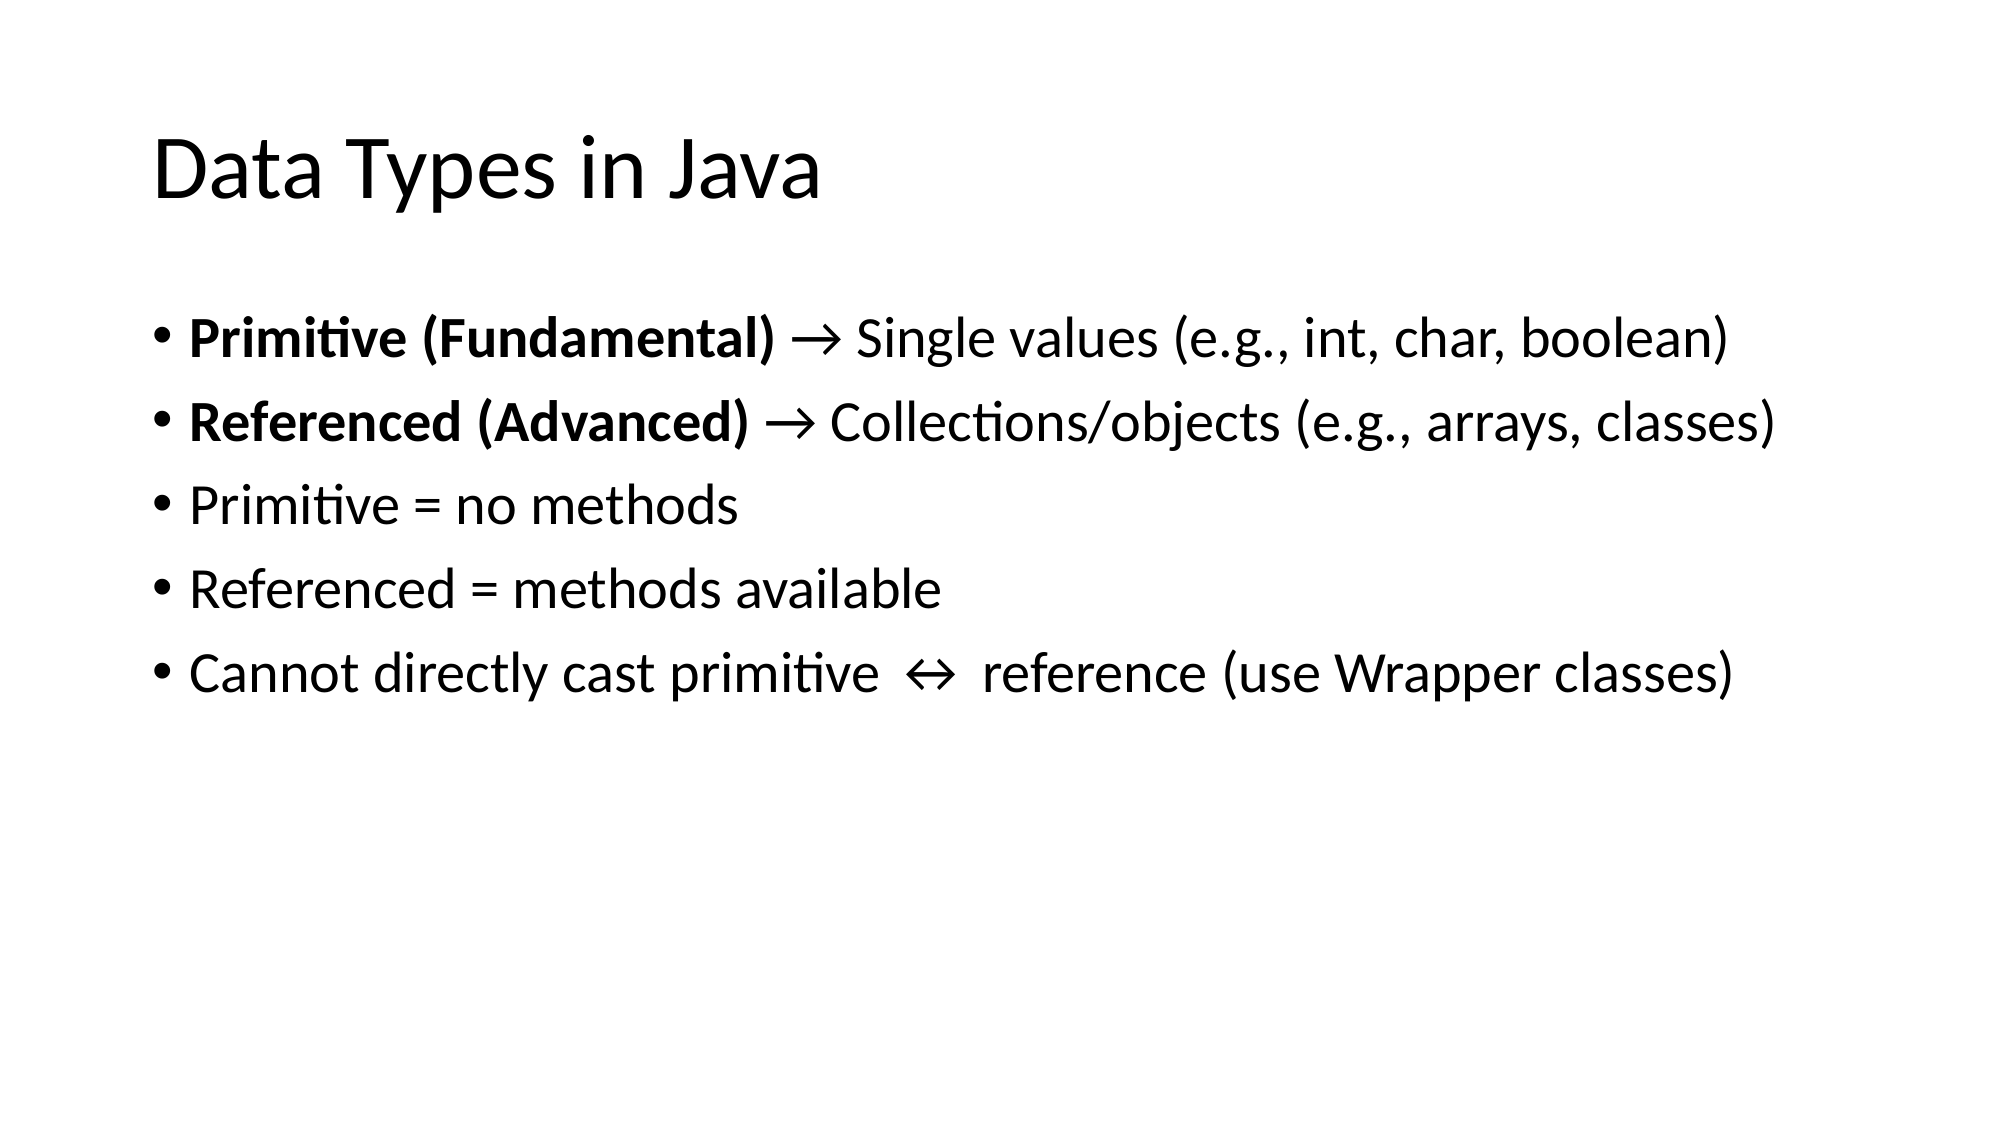

# Data Types in Java
Primitive (Fundamental) → Single values (e.g., int, char, boolean)
Referenced (Advanced) → Collections/objects (e.g., arrays, classes)
Primitive = no methods
Referenced = methods available
Cannot directly cast primitive ↔ reference (use Wrapper classes)